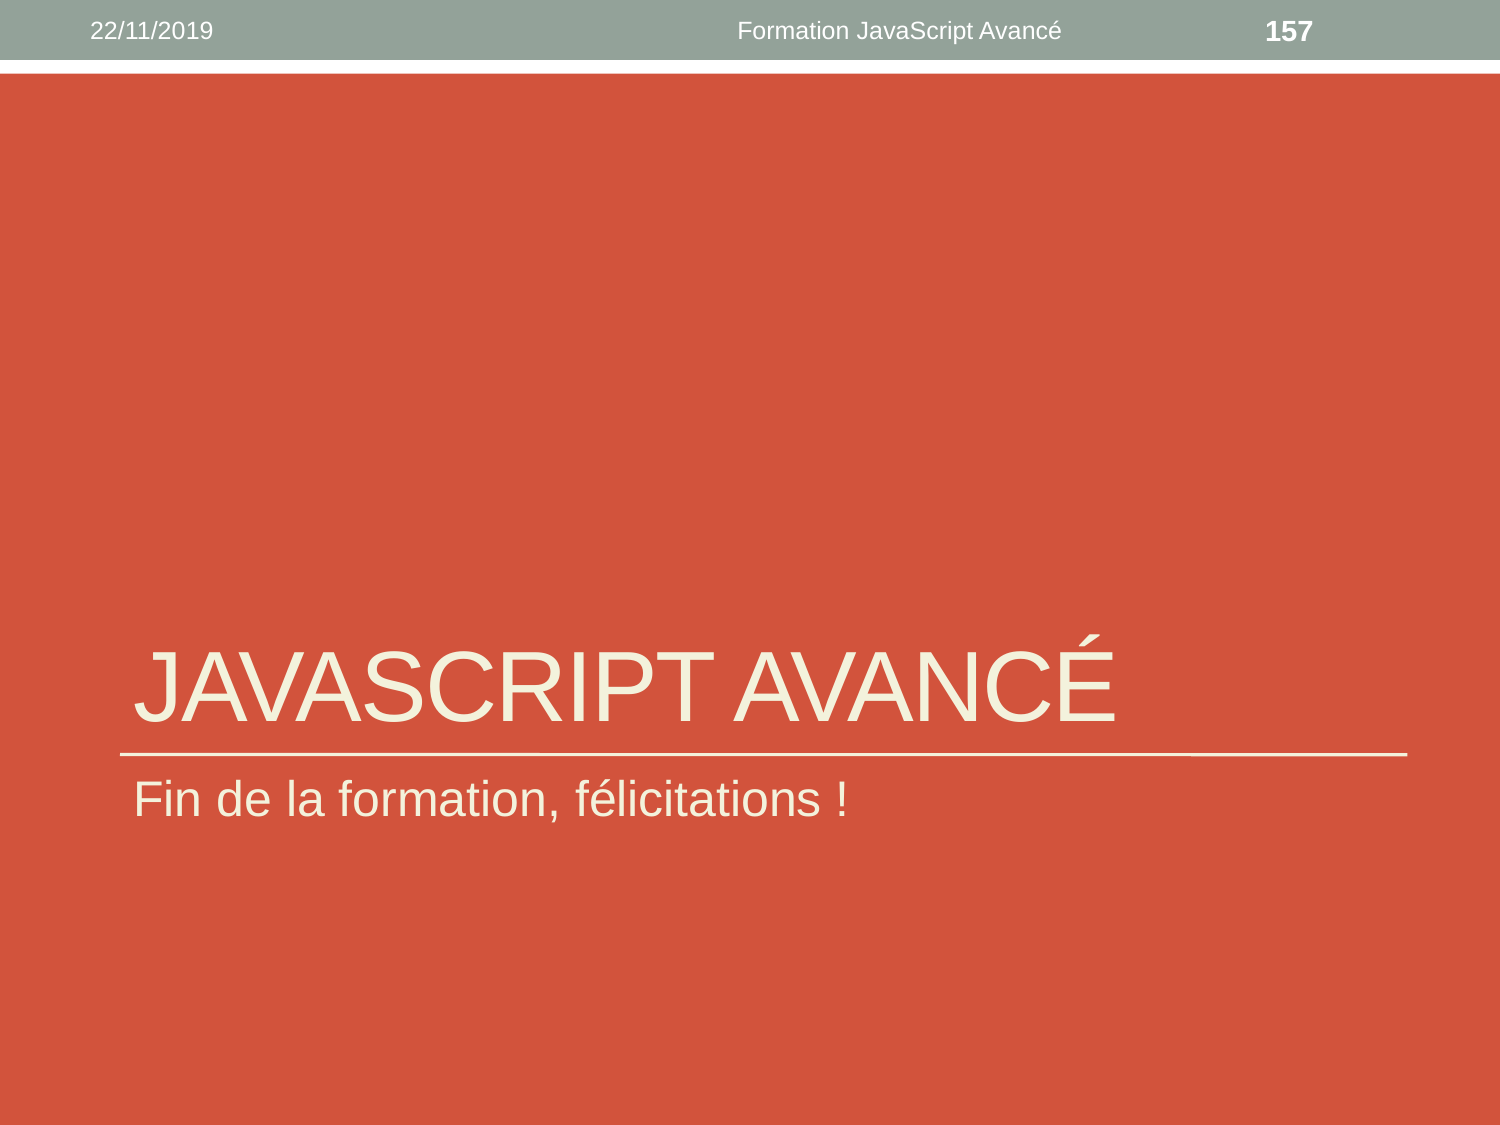

22/11/2019
Formation JavaScript Avancé
157
# Javascript Avancé
Fin de la formation, félicitations !